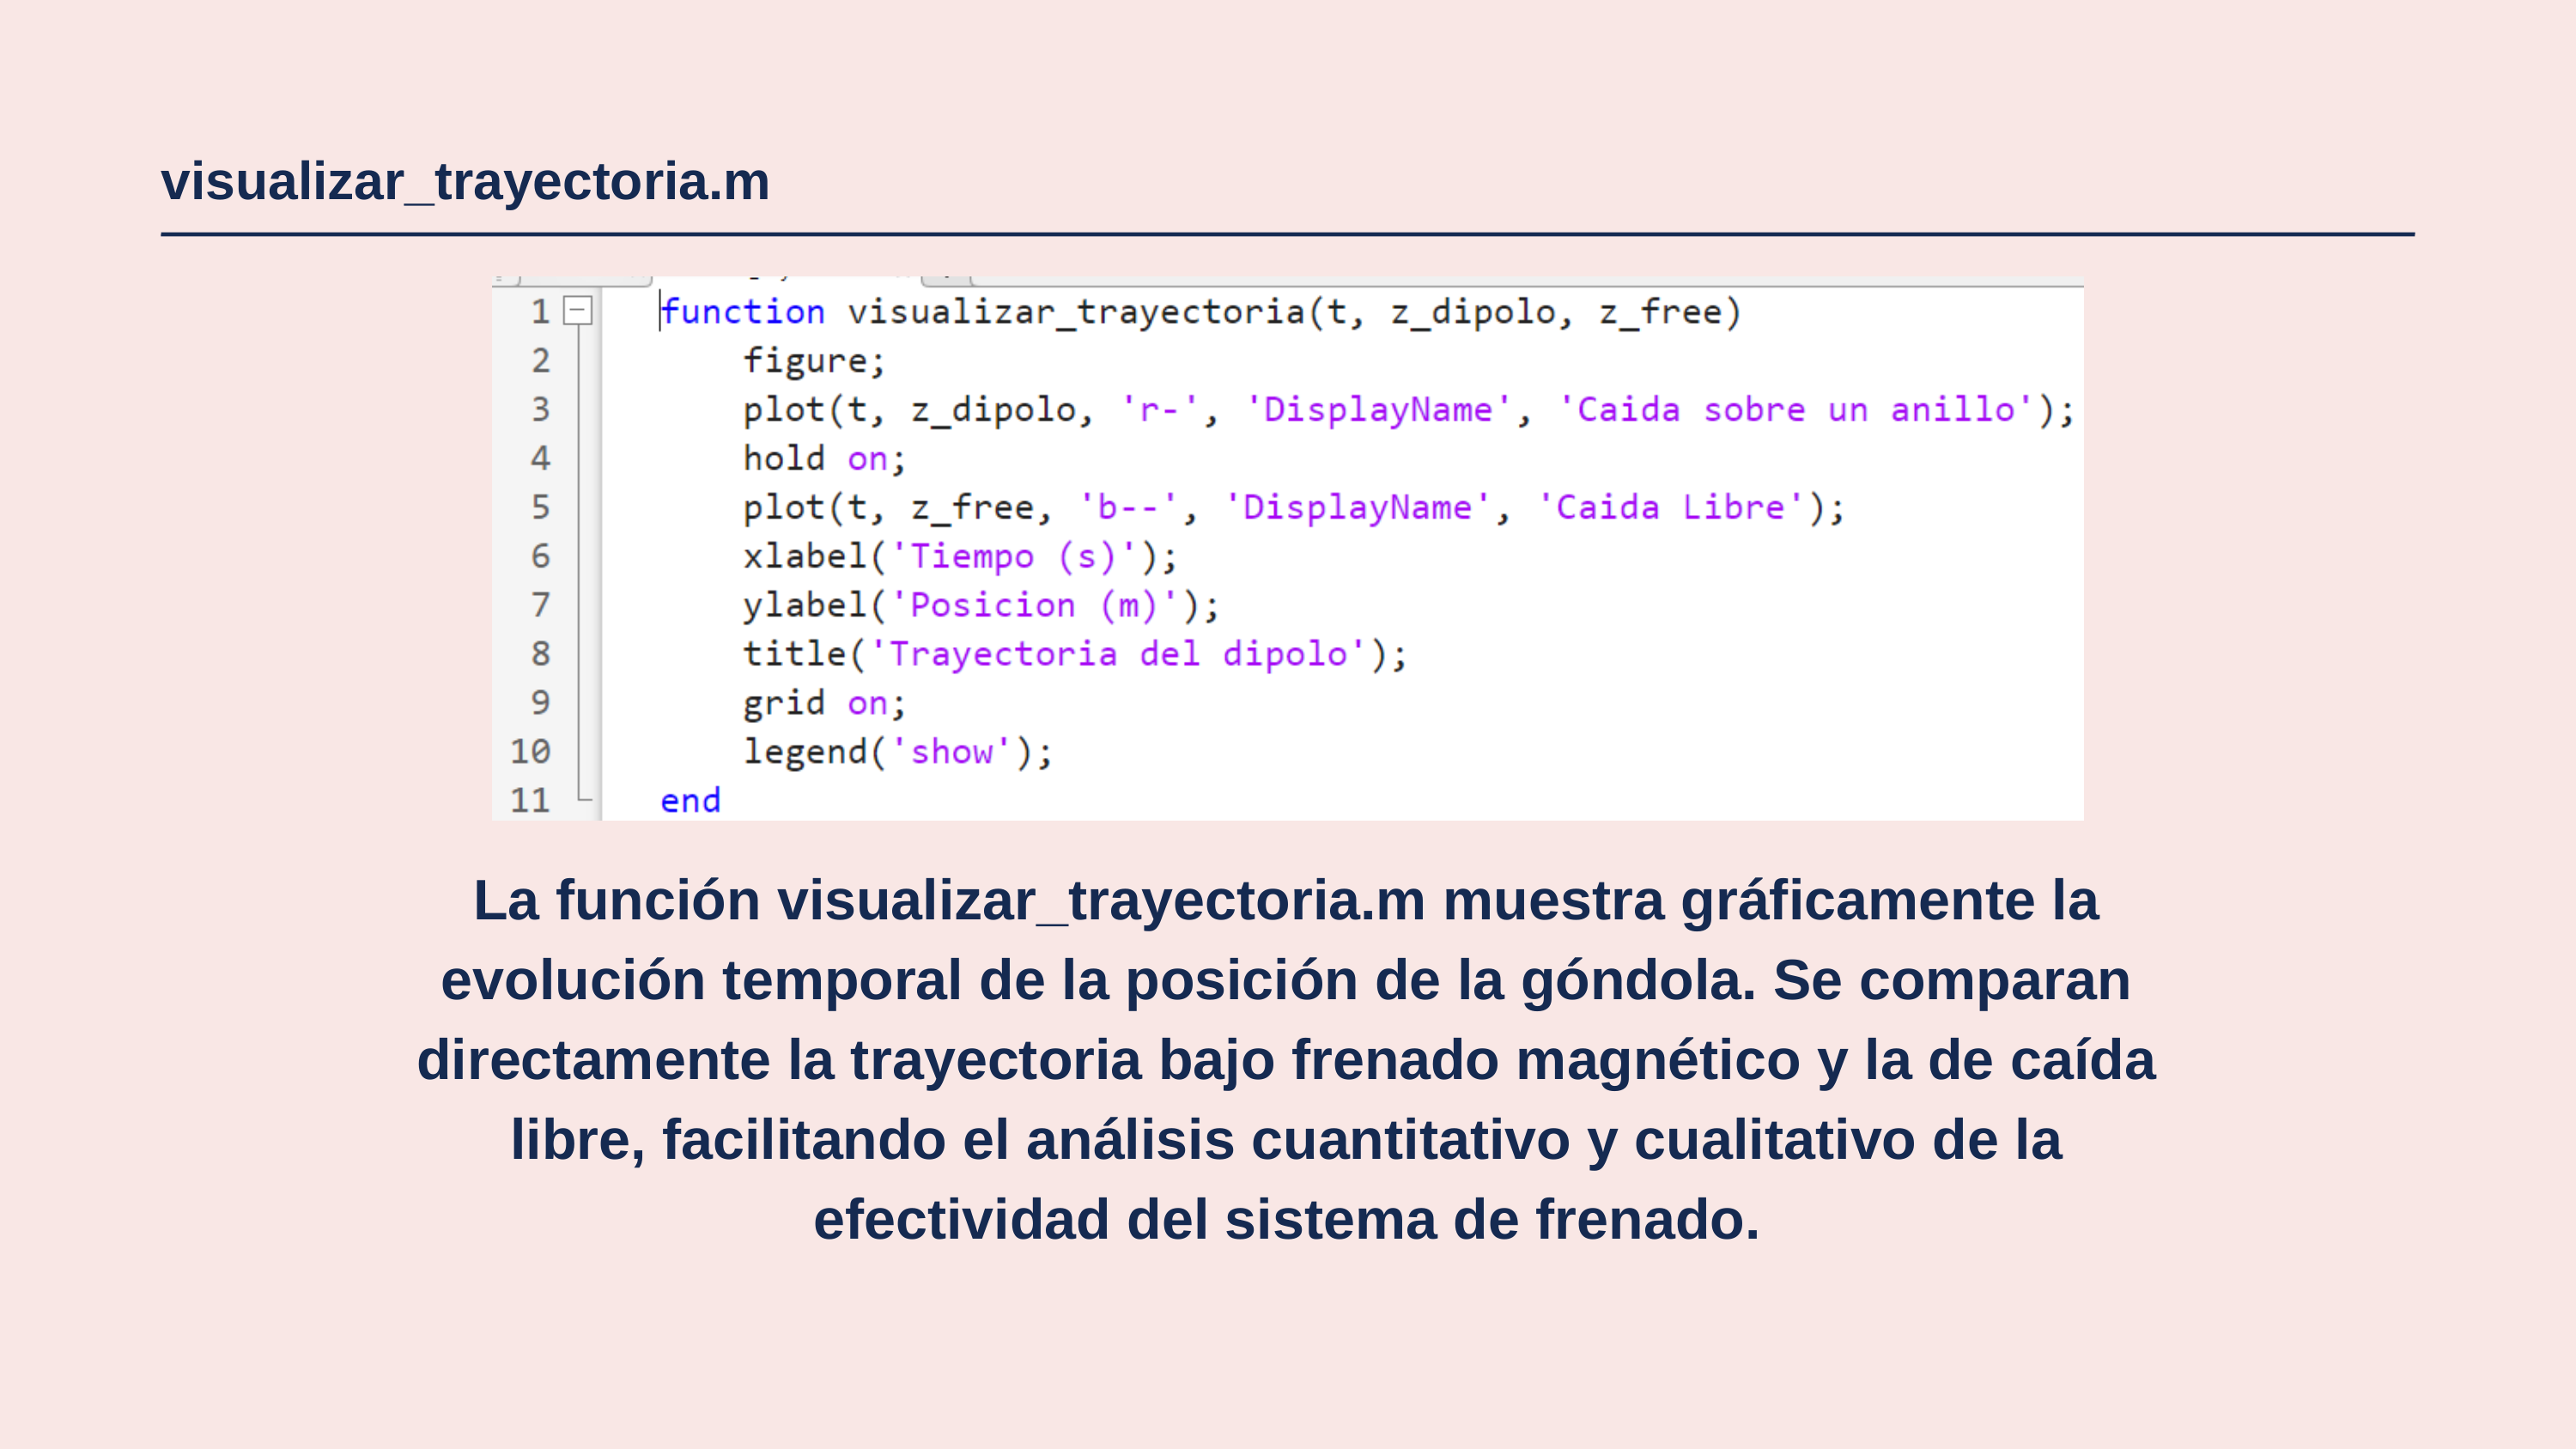

visualizar_trayectoria.m

La función visualizar_trayectoria.m muestra gráficamente la evolución temporal de la posición de la góndola. Se comparan directamente la trayectoria bajo frenado magnético y la de caída libre, facilitando el análisis cuantitativo y cualitativo de la efectividad del sistema de frenado.